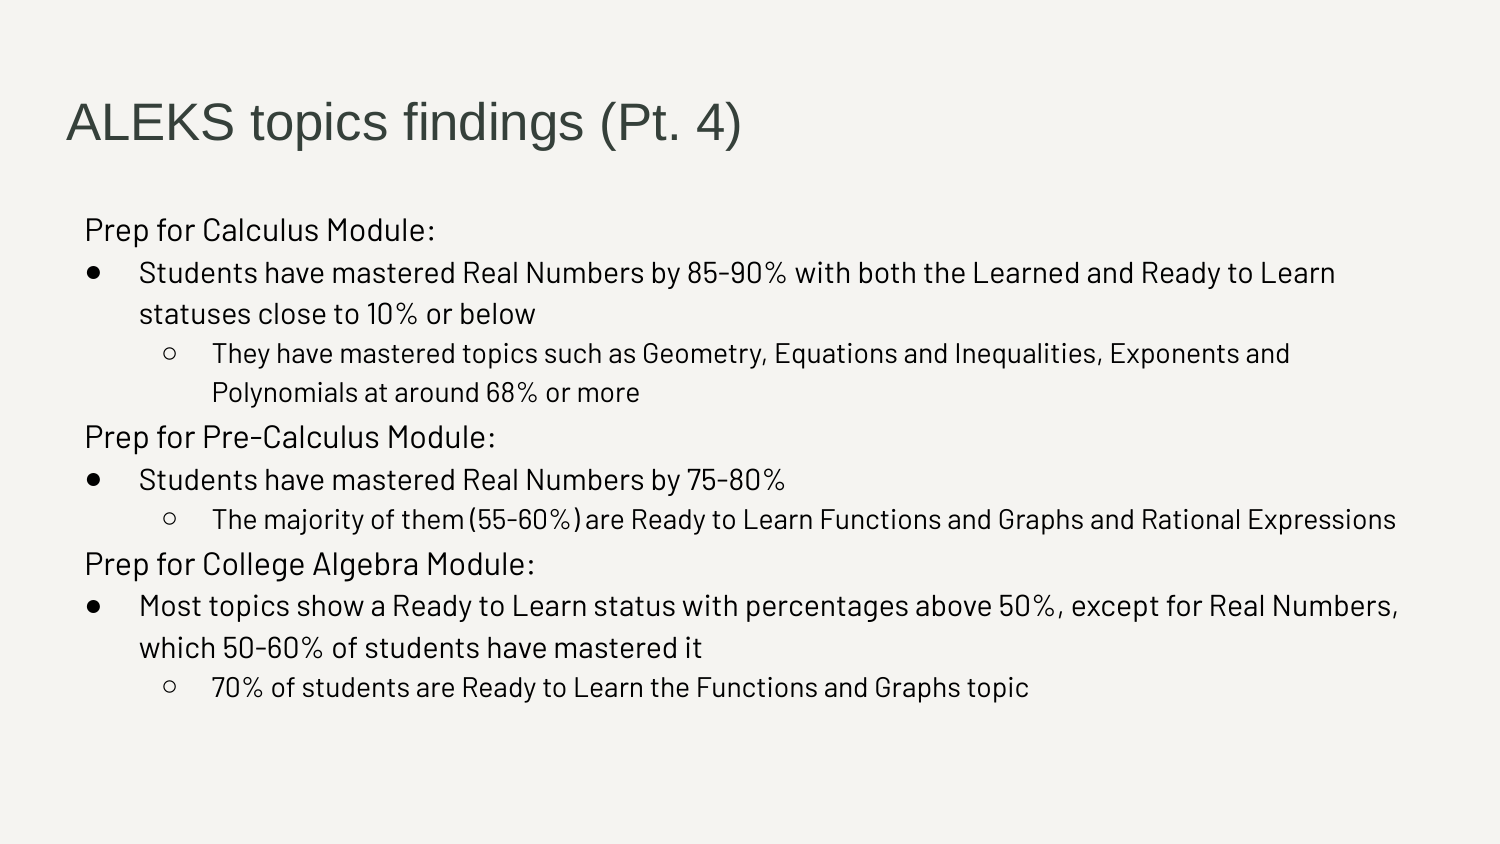

# ALEKS topics findings (Pt. 4)

Prep for Calculus Module:
Students have mastered Real Numbers by 85-90% with both the Learned and Ready to Learn statuses close to 10% or below
They have mastered topics such as Geometry, Equations and Inequalities, Exponents and Polynomials at around 68% or more
Prep for Pre-Calculus Module:
Students have mastered Real Numbers by 75-80%
The majority of them (55-60%) are Ready to Learn Functions and Graphs and Rational Expressions
Prep for College Algebra Module:
Most topics show a Ready to Learn status with percentages above 50%, except for Real Numbers, which 50-60% of students have mastered it
70% of students are Ready to Learn the Functions and Graphs topic